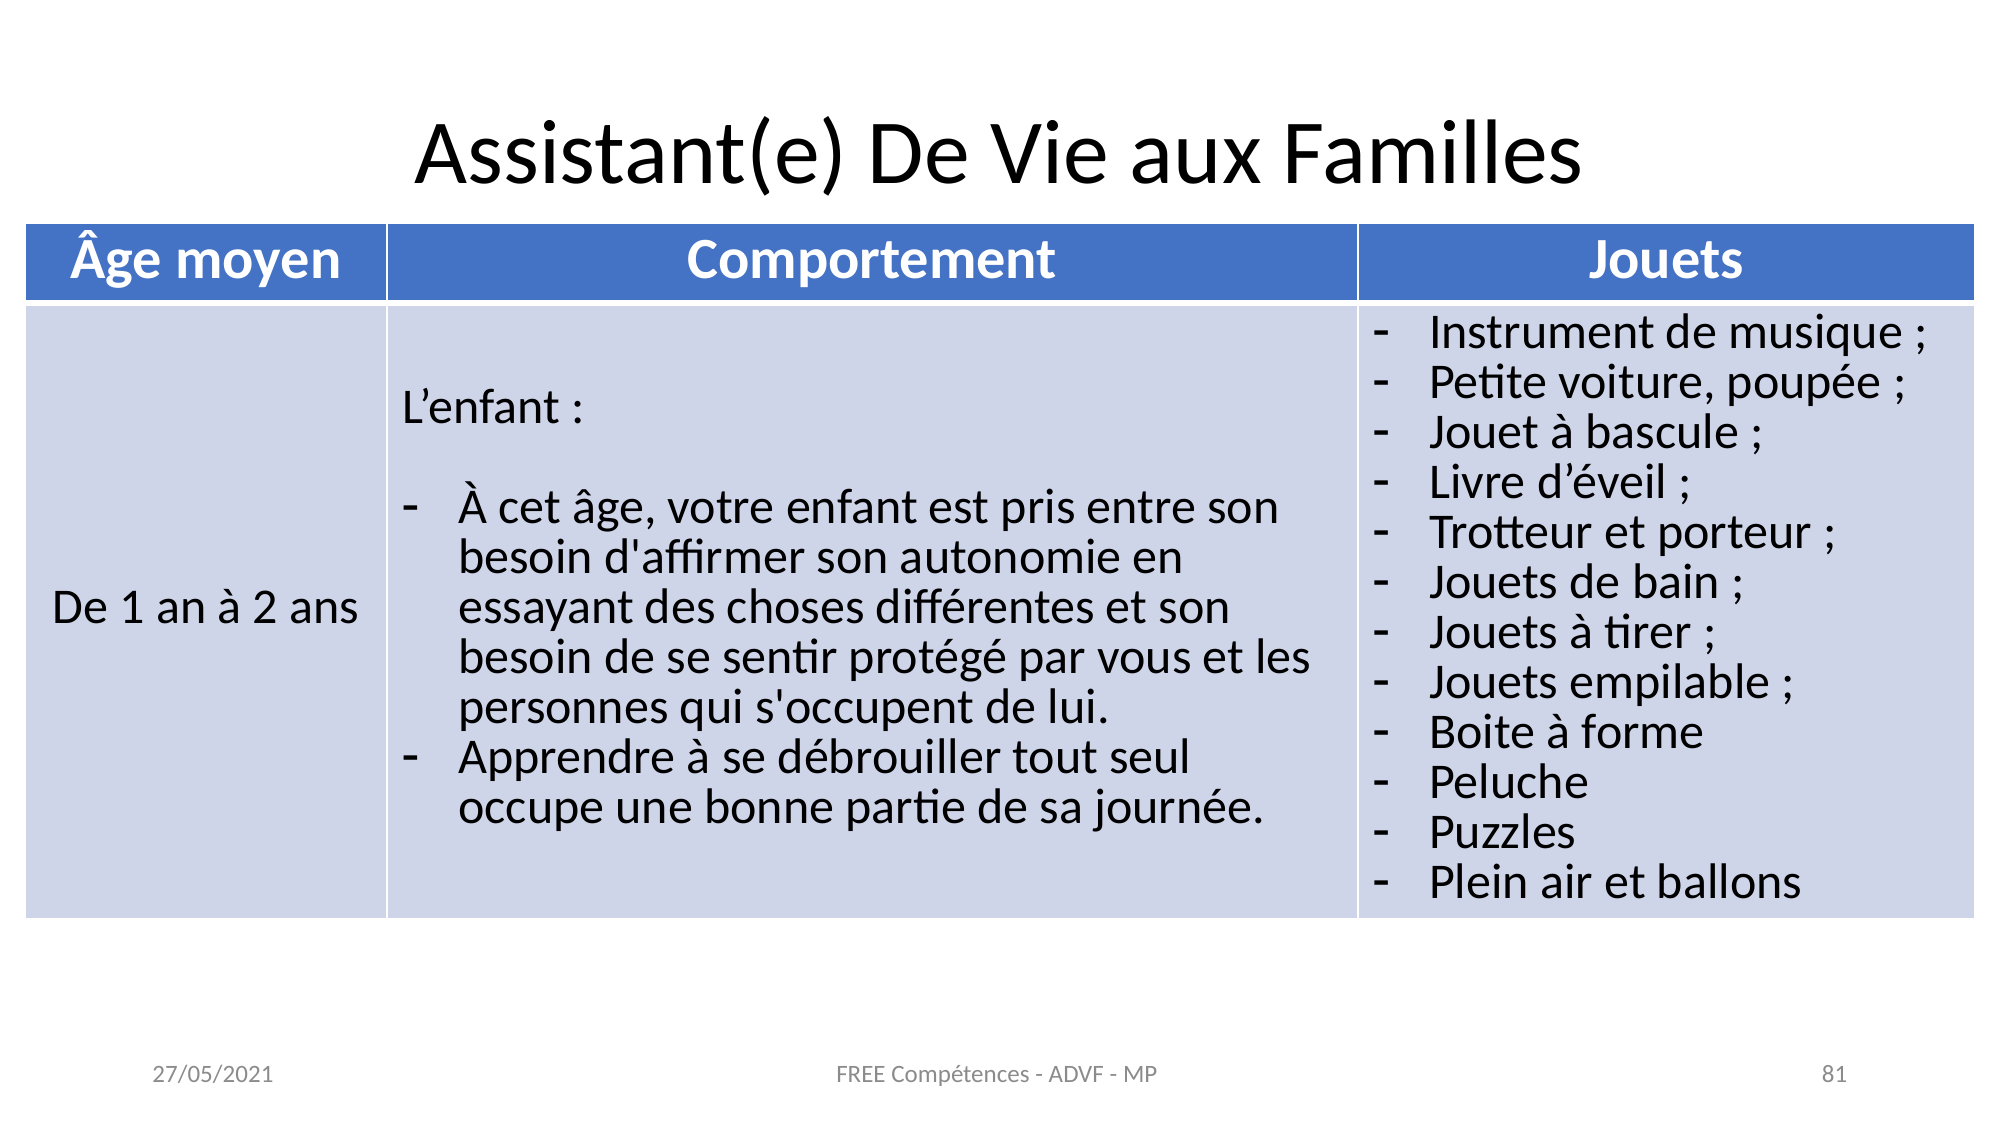

Assistant(e) De Vie aux Familles
| Âge moyen | Comportement | Jouets |
| --- | --- | --- |
| De 1 an à 2 ans | L’enfant : À cet âge, votre enfant est pris entre son besoin d'affirmer son autonomie en essayant des choses différentes et son besoin de se sentir protégé par vous et les personnes qui s'occupent de lui. Apprendre à se débrouiller tout seul occupe une bonne partie de sa journée. | Instrument de musique ; Petite voiture, poupée ; Jouet à bascule ; Livre d’éveil ; Trotteur et porteur ; Jouets de bain ; Jouets à tirer ; Jouets empilable ; Boite à forme Peluche Puzzles Plein air et ballons |
FREE Compétences - ADVF - MP
27/05/2021
81